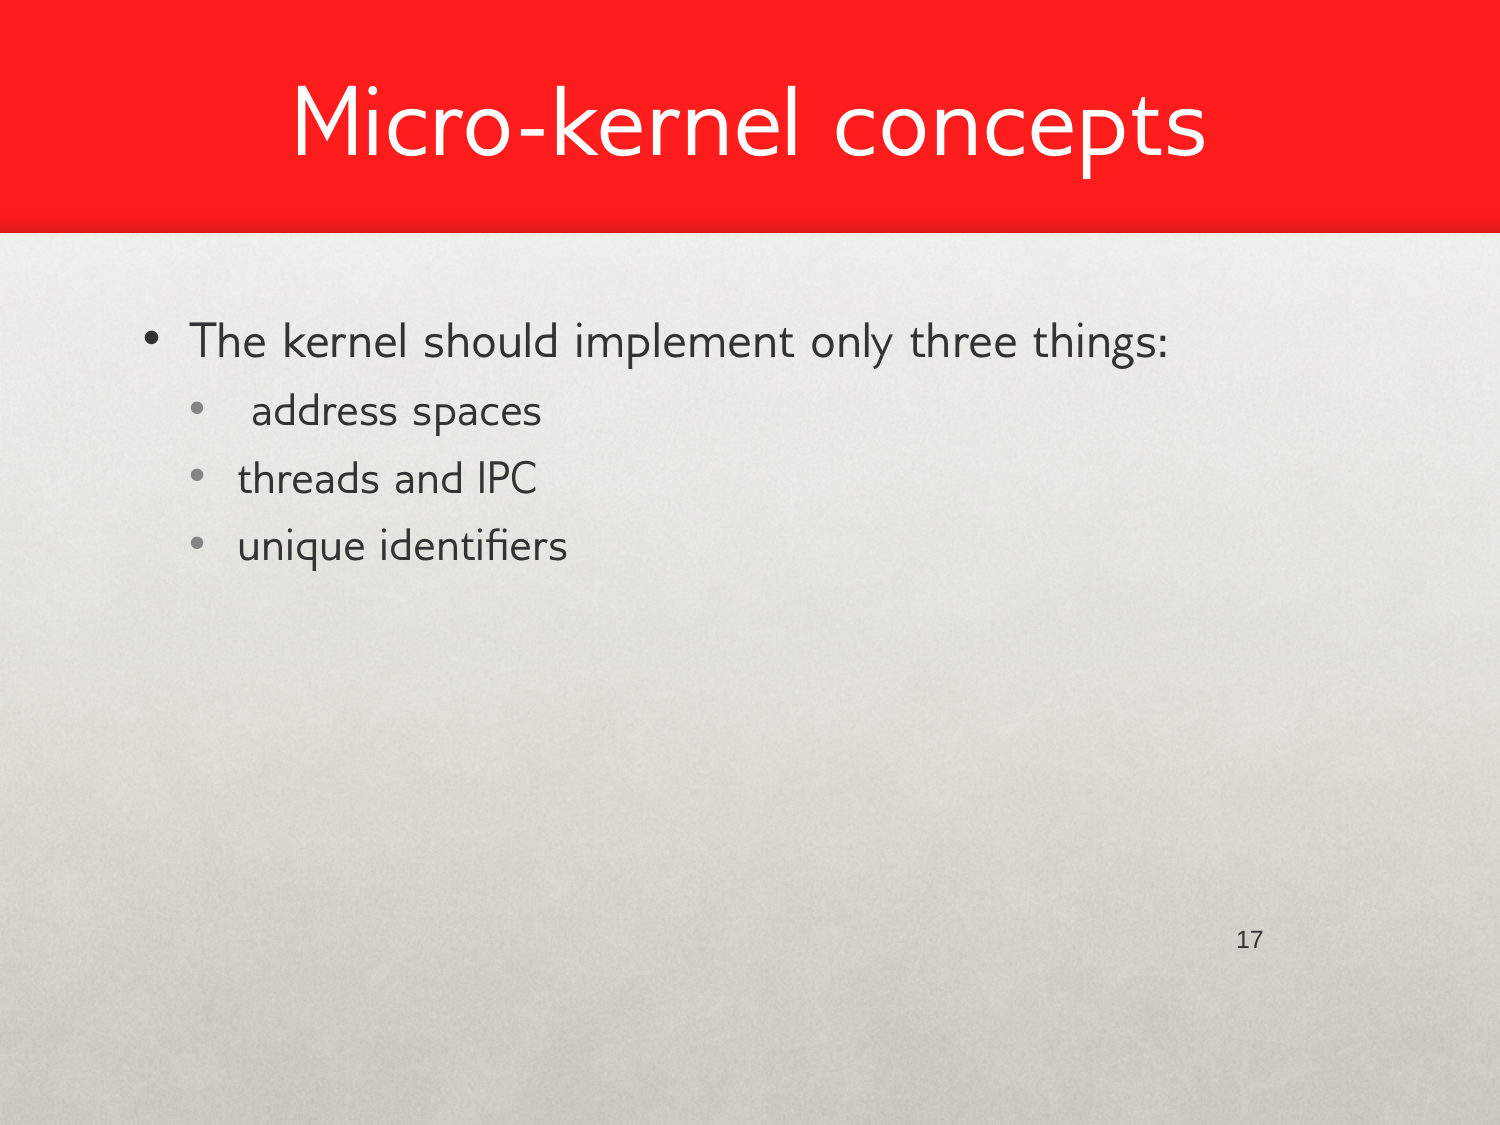

# Micro-kernel concepts
The kernel should implement only three things:
 address spaces
threads and IPC
unique identifiers
17